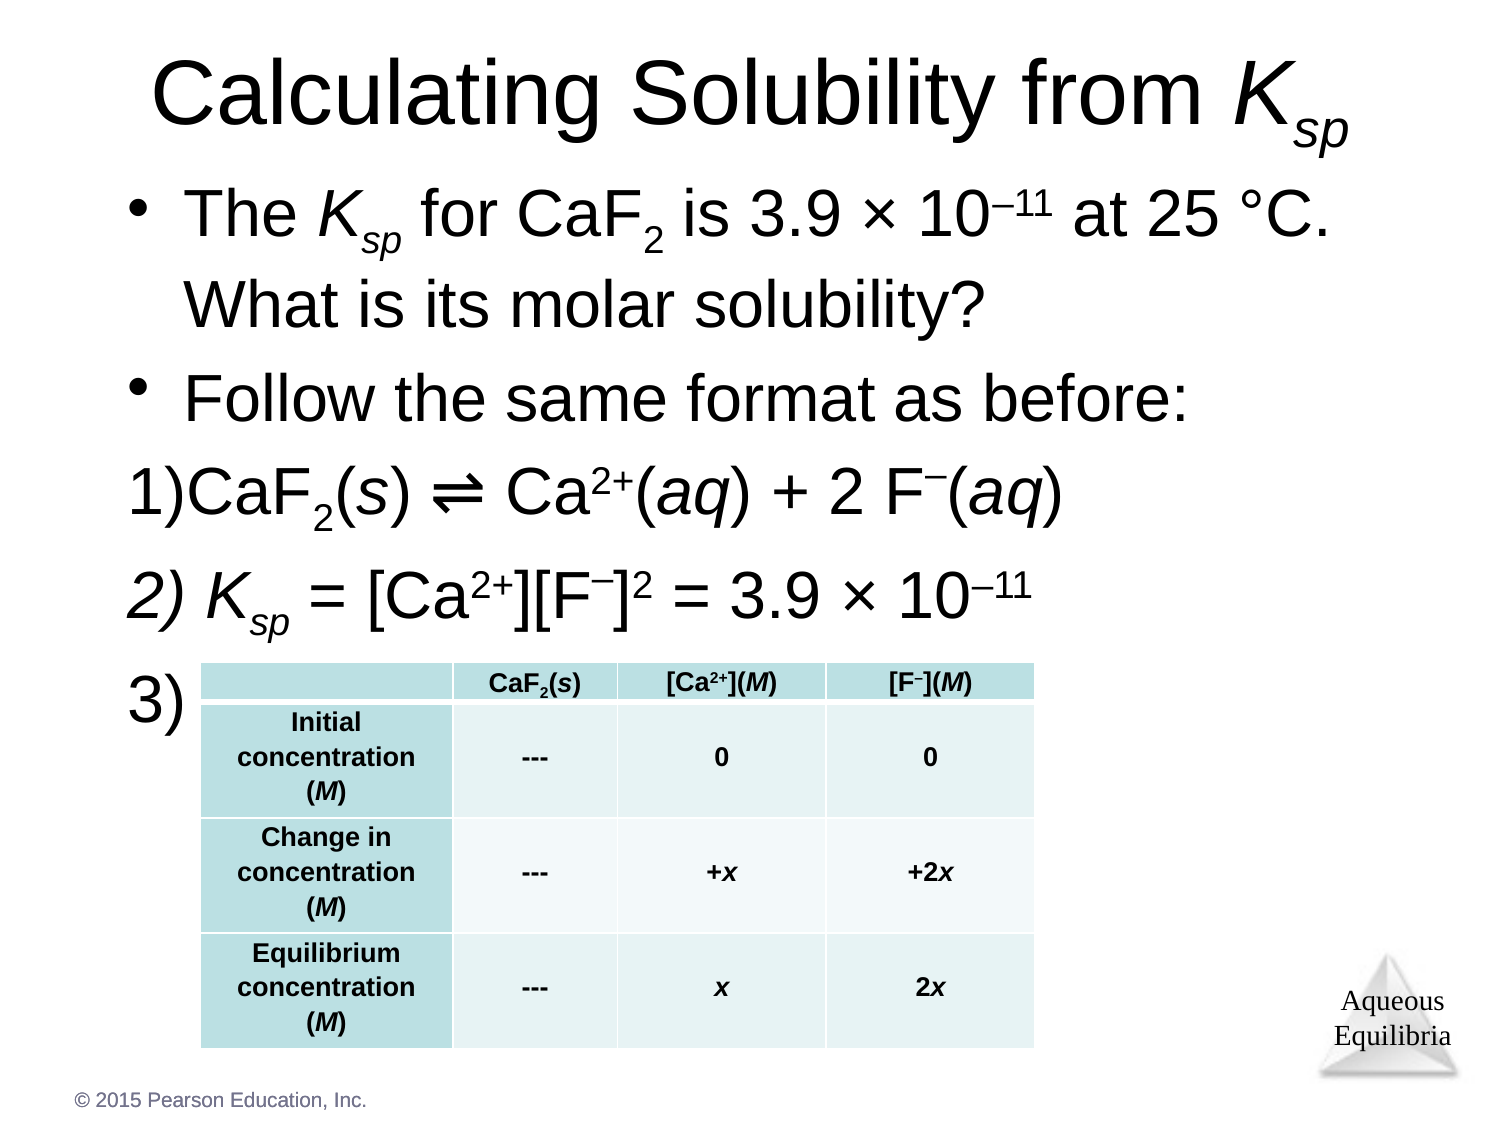

# Calculating Solubility from Ksp
The Ksp for CaF2 is 3.9 × 10–11 at 25 °C. What is its molar solubility?
Follow the same format as before:
CaF2(s) ⇌ Ca2+(aq) + 2 F–(aq)
 Ksp = [Ca2+][F–]2 = 3.9 × 10–11

|  | CaF2(s) | [Ca2+](M) | [F–](M) |
| --- | --- | --- | --- |
| Initial concentration (M) | --- | 0 | 0 |
| Change in concentration (M) | --- | +x | +2x |
| Equilibrium concentration (M) | --- | x | 2x |